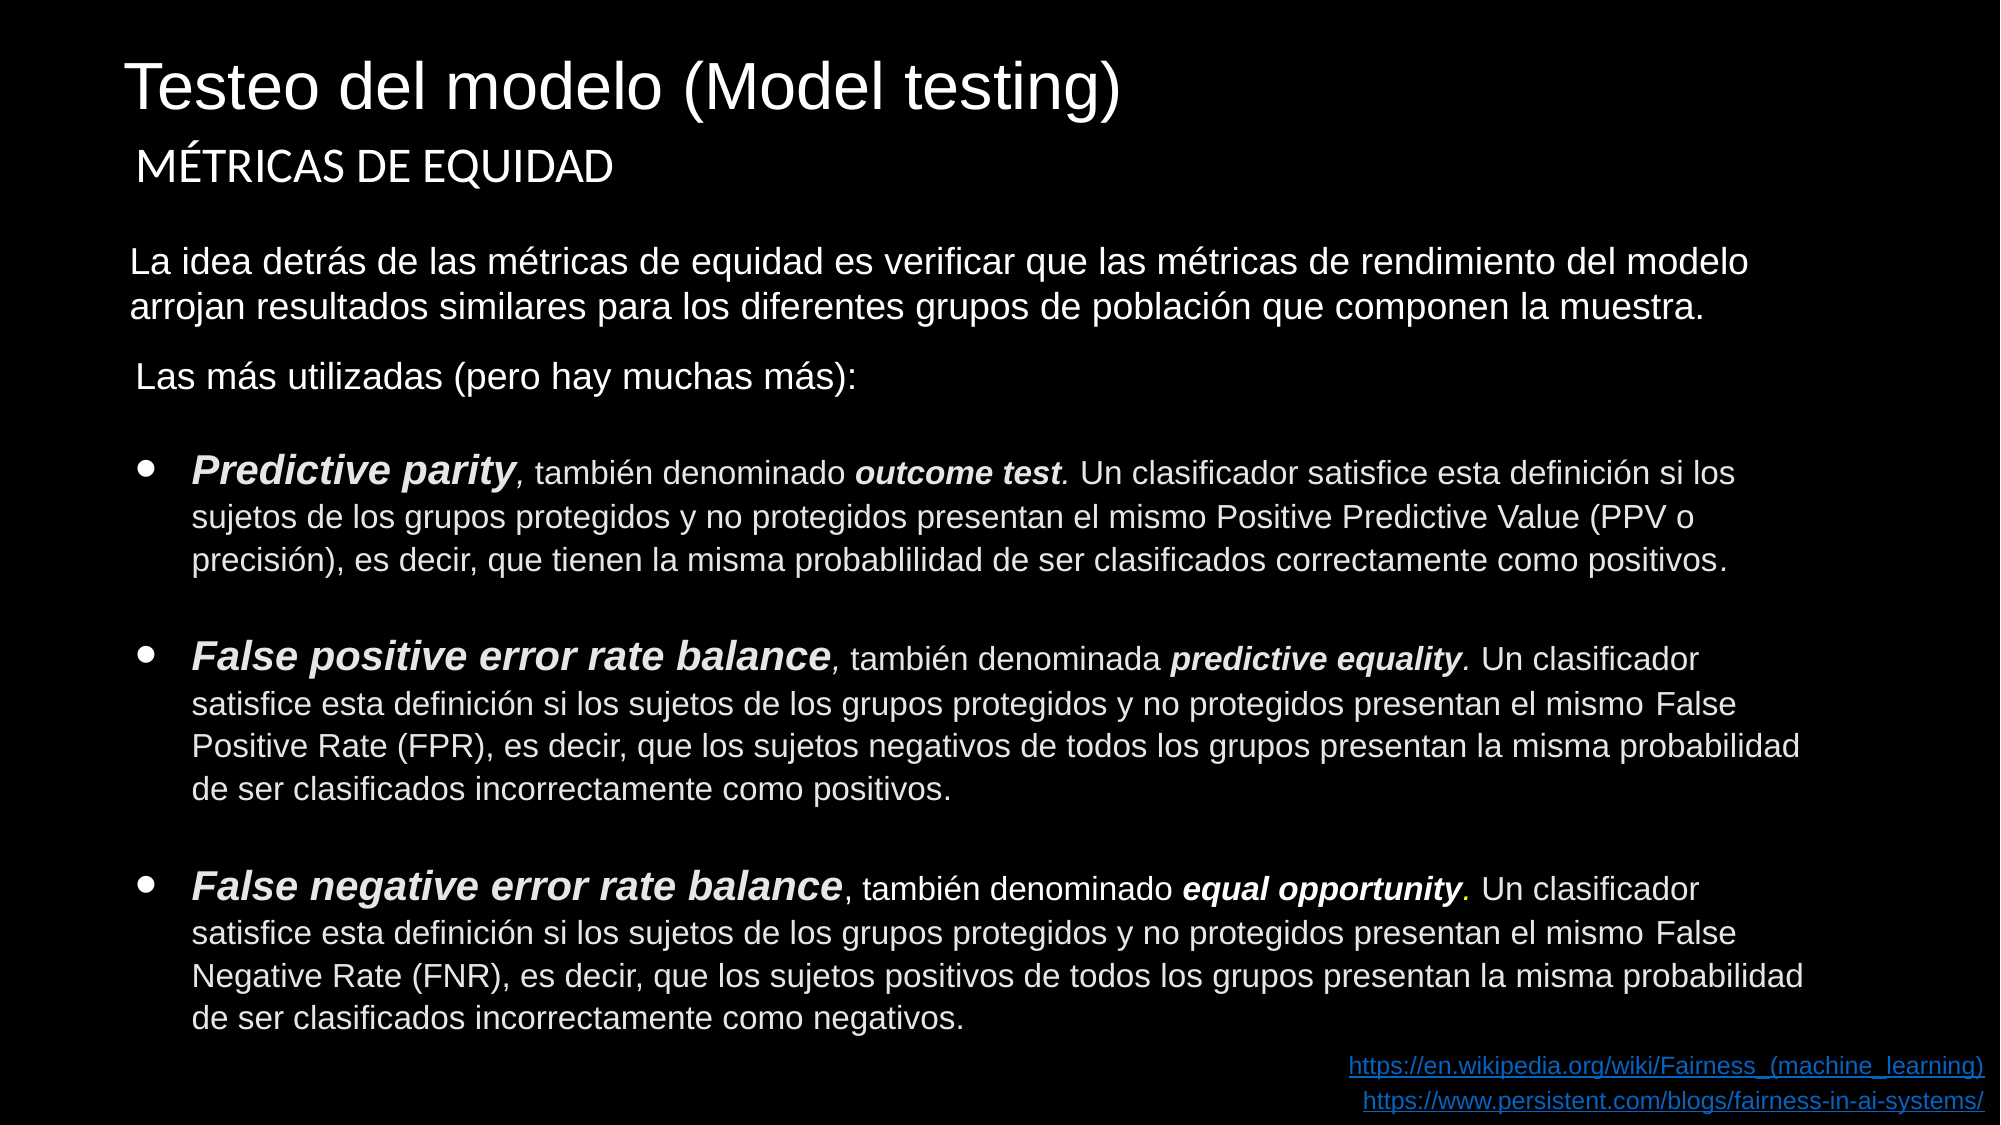

Testeo del modelo (Model testing)
MÉTRICAS DE EQUIDAD

La idea detrás de las métricas de equidad es verificar que las métricas de rendimiento del modelo arrojan resultados similares para los diferentes grupos de población que componen la muestra.

Las más utilizadas (pero hay muchas más):

Predictive parity, también denominado outcome test. Un clasificador satisfice esta definición si los sujetos de los grupos protegidos y no protegidos presentan el mismo Positive Predictive Value (PPV o precisión), es decir, que tienen la misma probablilidad de ser clasificados correctamente como positivos.

False positive error rate balance, también denominada predictive equality. Un clasificador satisfice esta definición si los sujetos de los grupos protegidos y no protegidos presentan el mismo False Positive Rate (FPR), es decir, que los sujetos negativos de todos los grupos presentan la misma probabilidad de ser clasificados incorrectamente como positivos.

False negative error rate balance, también denominado equal opportunity. Un clasificador satisfice esta definición si los sujetos de los grupos protegidos y no protegidos presentan el mismo False Negative Rate (FNR), es decir, que los sujetos positivos de todos los grupos presentan la misma probabilidad de ser clasificados incorrectamente como negativos.

Predictive parity, also referred to as outcome test. A classifier satisfies this definition if the subjects in the protected and unprotected groups have equal PPV.
https://en.wikipedia.org/wiki/Fairness_(machine_learning)
https://www.persistent.com/blogs/fairness-in-ai-systems/